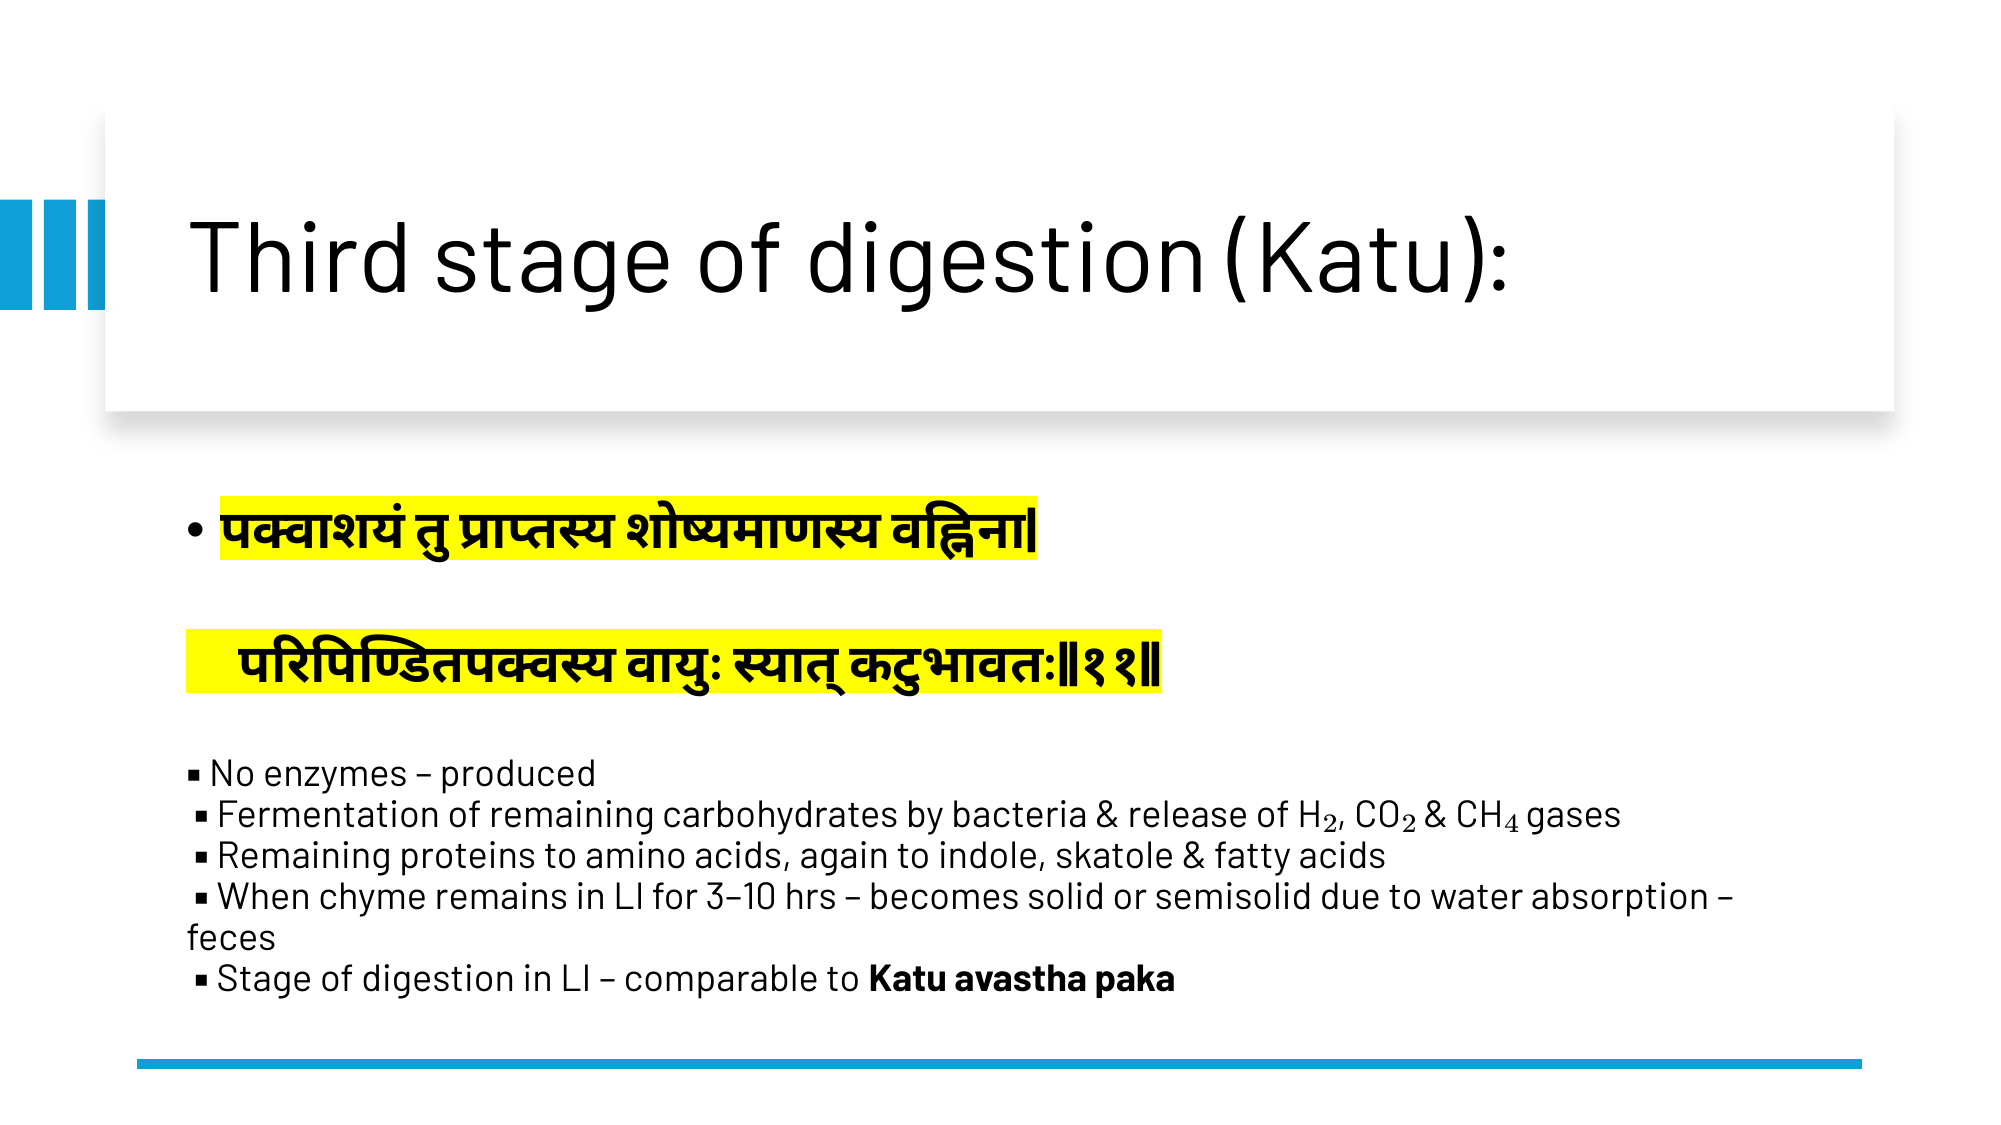

# Third stage of digestion (Katu):

पक्वाशयं तु प्राप्तस्य शोष्यमाणस्य वह्निना|
     परिपिण्डितपक्वस्य वायुः स्यात् कटुभावतः||११||
▪ No enzymes – produced
 ▪ Fermentation of remaining carbohydrates by bacteria & release of H₂, CO₂ & CH₄ gases
 ▪ Remaining proteins to amino acids, again to indole, skatole & fatty acids
 ▪ When chyme remains in LI for 3–10 hrs – becomes solid or semisolid due to water absorption – feces
 ▪ Stage of digestion in LI – comparable to Katu avastha paka